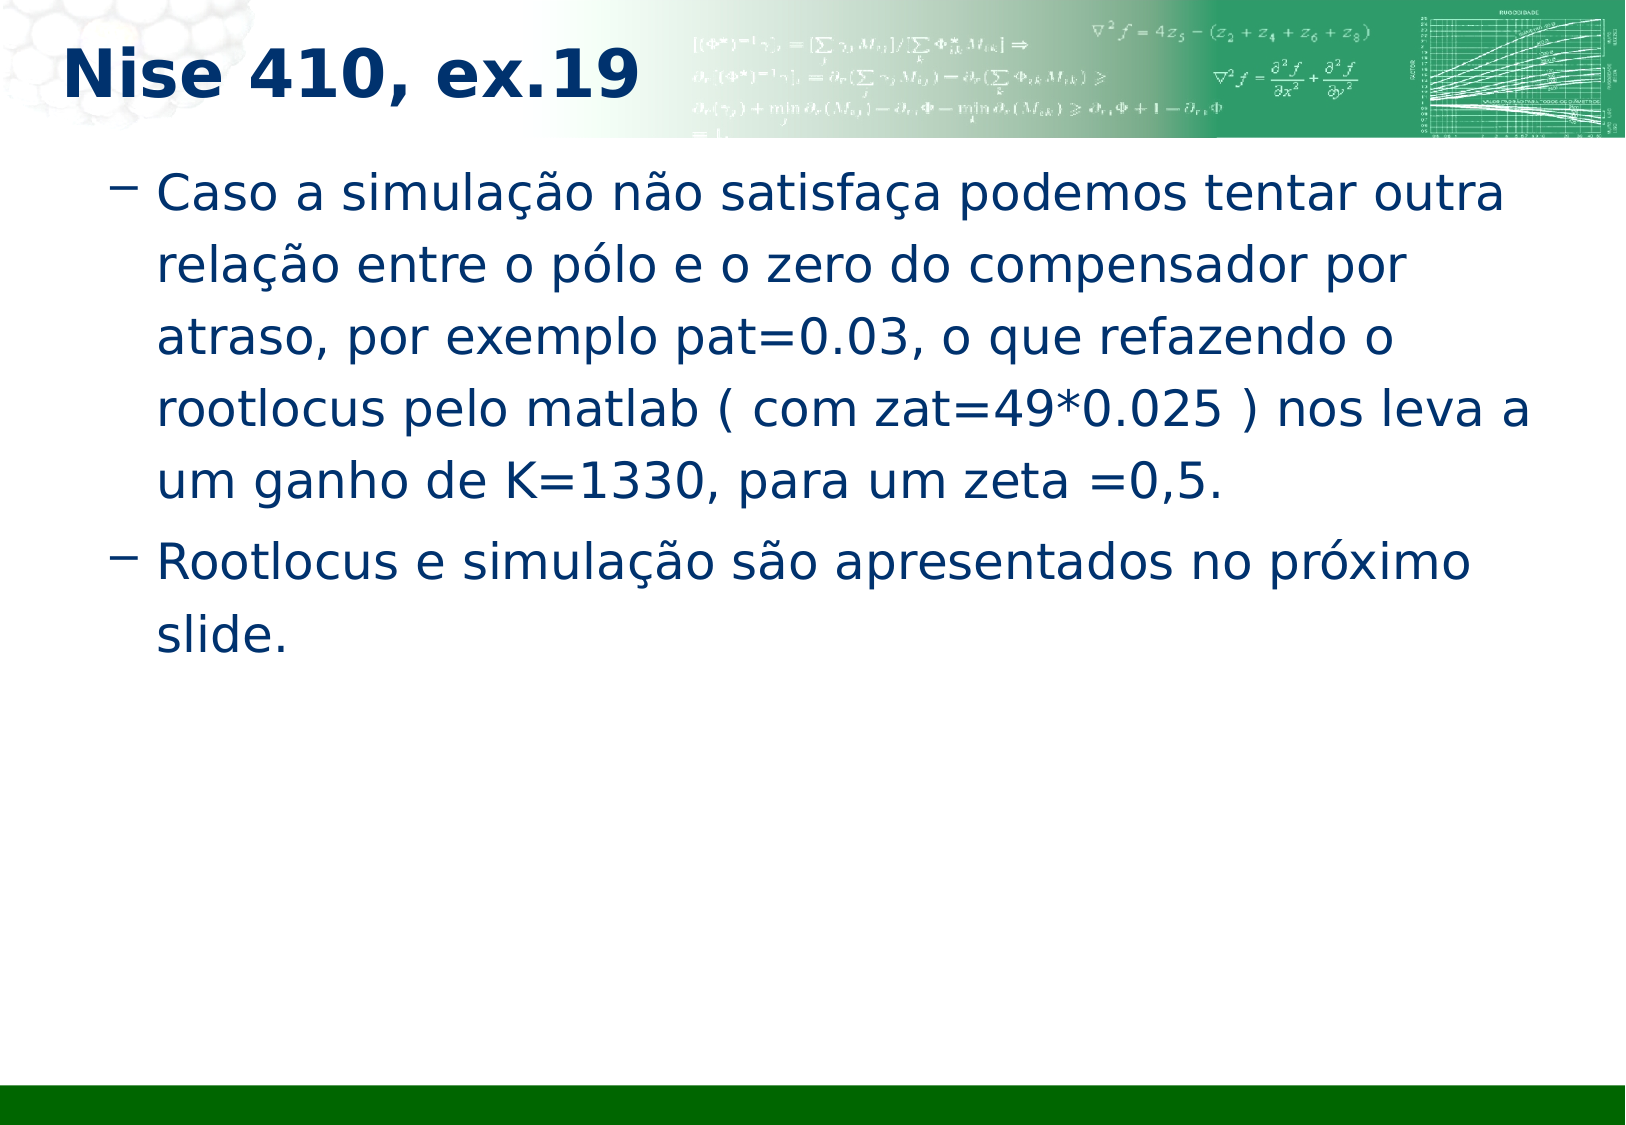

# Nise 410, ex.19
Caso a simulação não satisfaça podemos tentar outra relação entre o pólo e o zero do compensador por atraso, por exemplo pat=0.03, o que refazendo o rootlocus pelo matlab ( com zat=49*0.025 ) nos leva a um ganho de K=1330, para um zeta =0,5.
Rootlocus e simulação são apresentados no próximo slide.